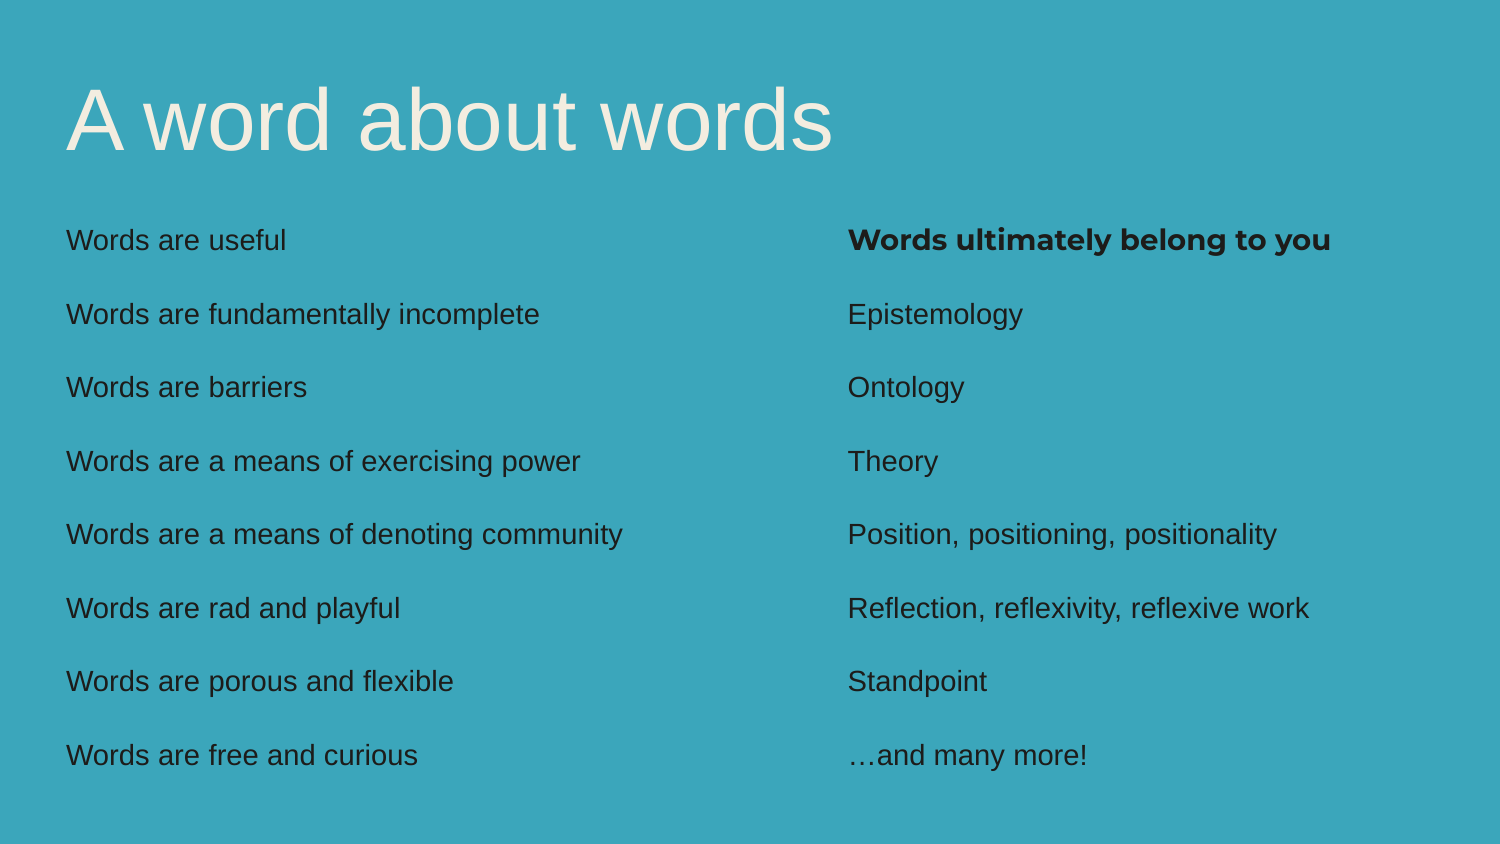

# A word about words
Words are useful
Words are fundamentally incomplete
Words are barriers
Words are a means of exercising power
Words are a means of denoting community
Words are rad and playful
Words are porous and flexible
Words are free and curious
Words ultimately belong to you
Epistemology
Ontology
Theory
Position, positioning, positionality
Reflection, reflexivity, reflexive work
Standpoint
…and many more!